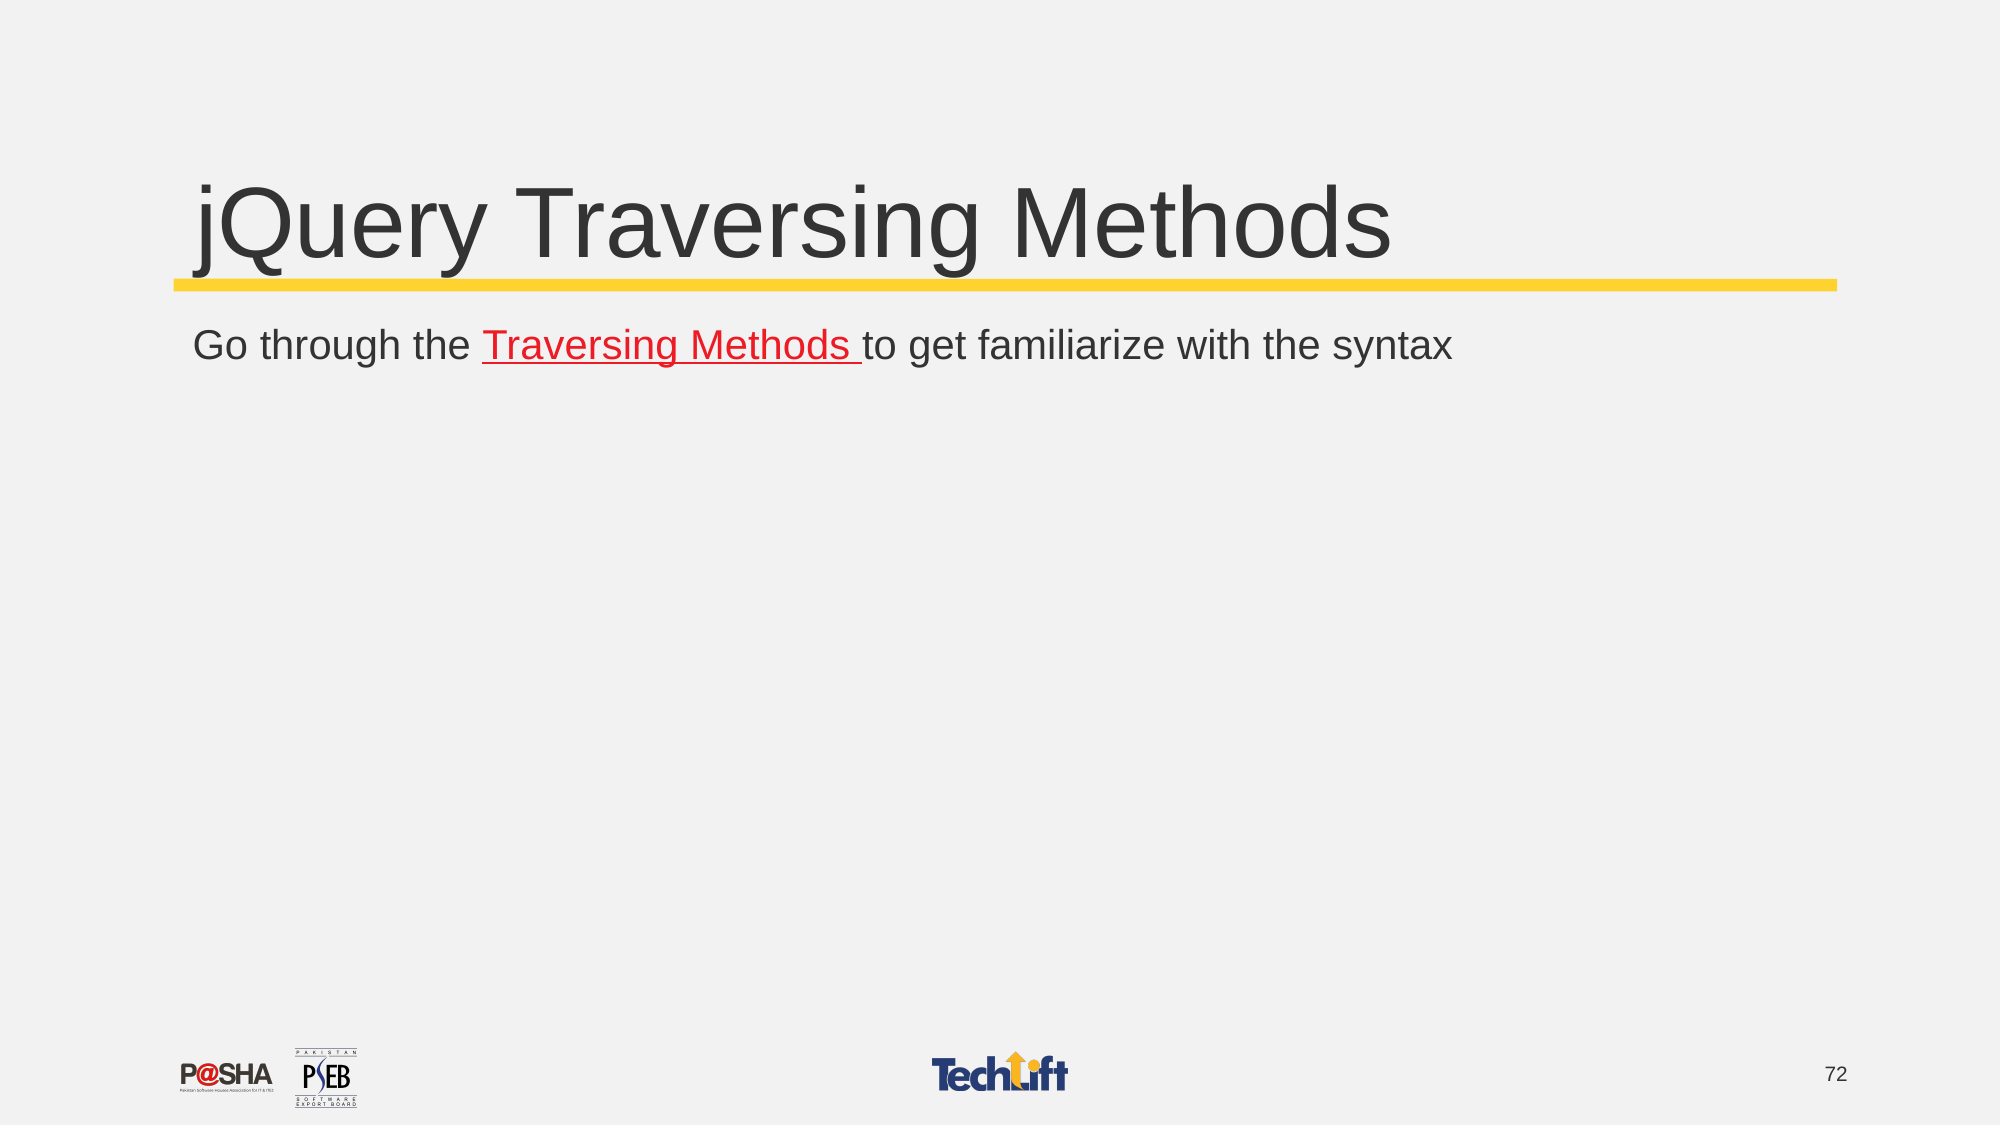

# jQuery Traversing Methods
Go through the Traversing Methods to get familiarize with the syntax
72